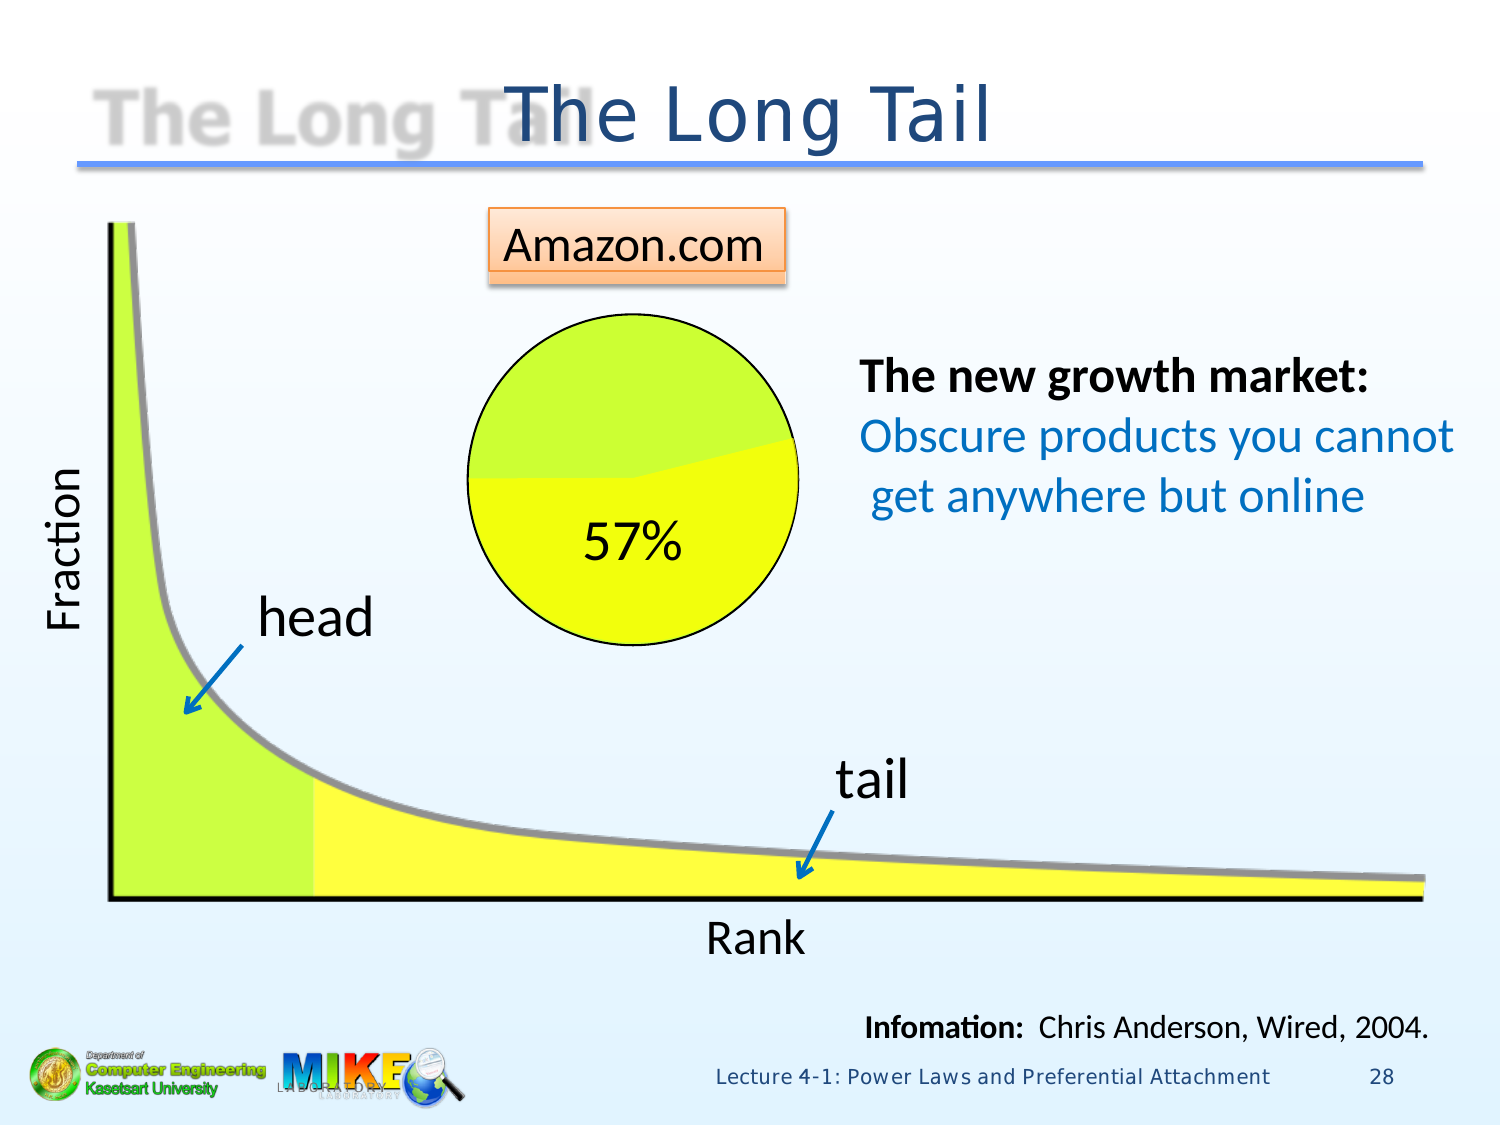

# The Long Tail

Amazon.com

The new growth market:  Obscure products you cannot  get anywhere but online

Fraction
57%
head

tail

Rank
Infomation:  Chris Anderson, Wired, 2004.
Lecture 4-1: Power Laws and Preferential Attachment
28